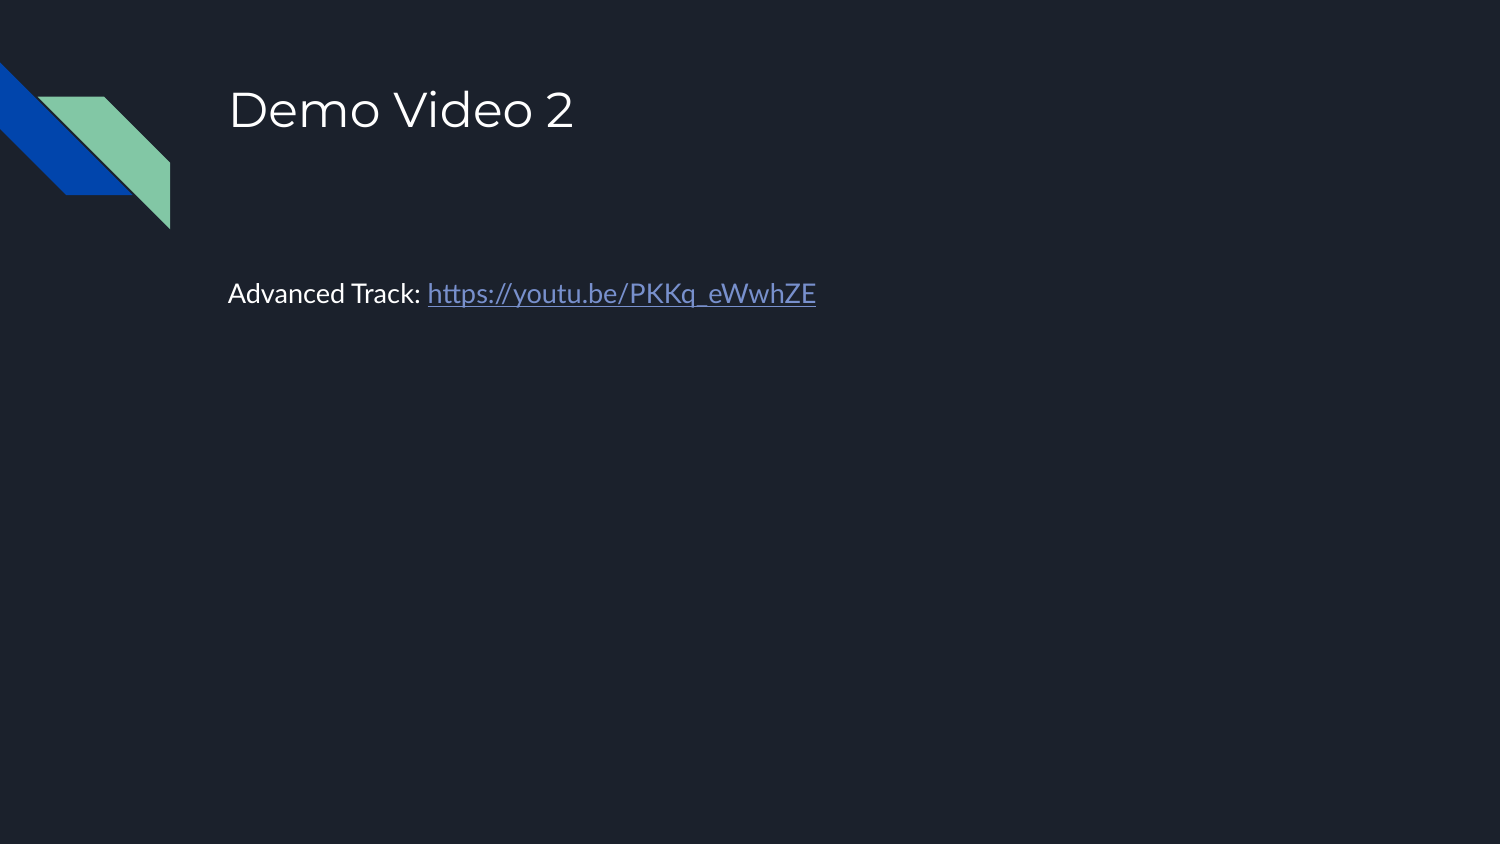

# Demo Video 2
Advanced Track: https://youtu.be/PKKq_eWwhZE